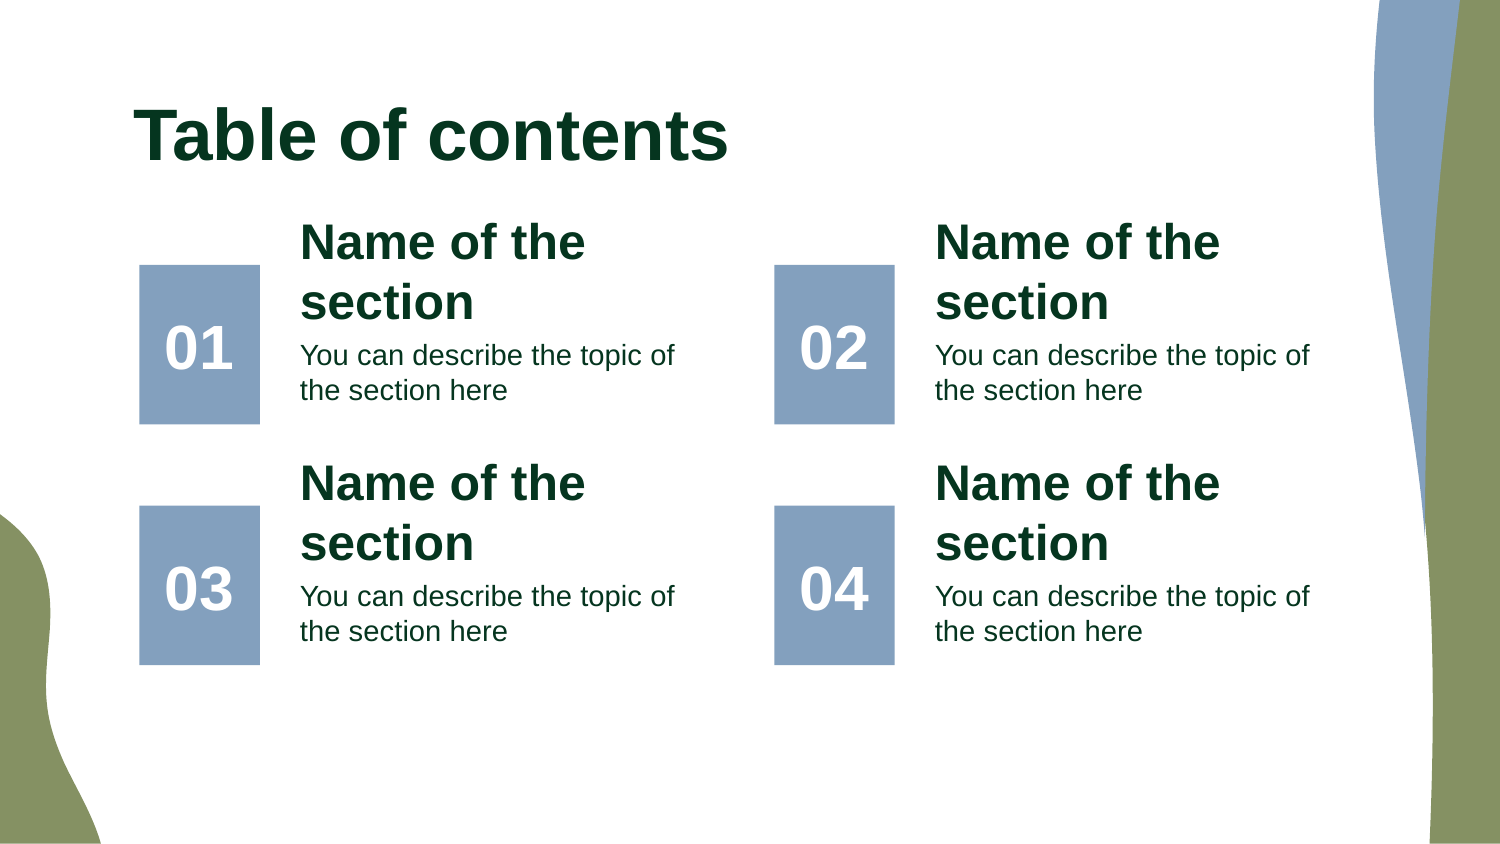

# Table of contents
01
02
Name of the section
Name of the section
You can describe the topic of the section here
You can describe the topic of the section here
Name of the section
Name of the section
04
03
You can describe the topic of the section here
You can describe the topic of the section here